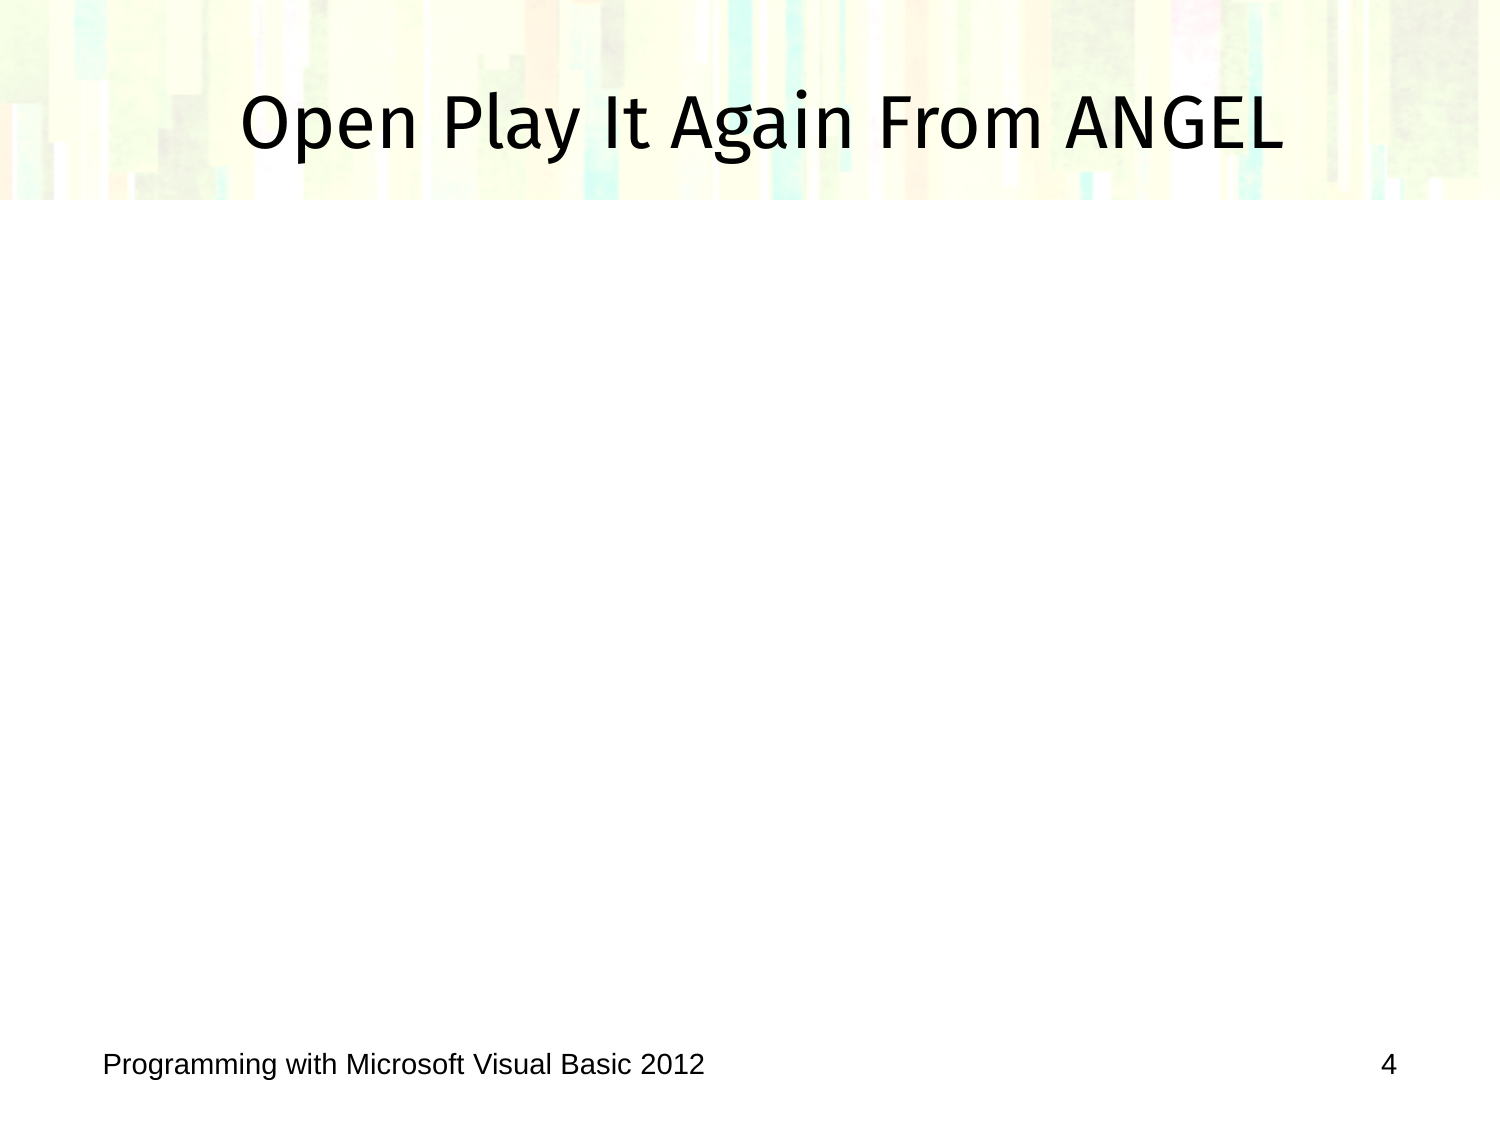

# Open Play It Again From ANGEL

Programming with Microsoft Visual Basic 2012
4